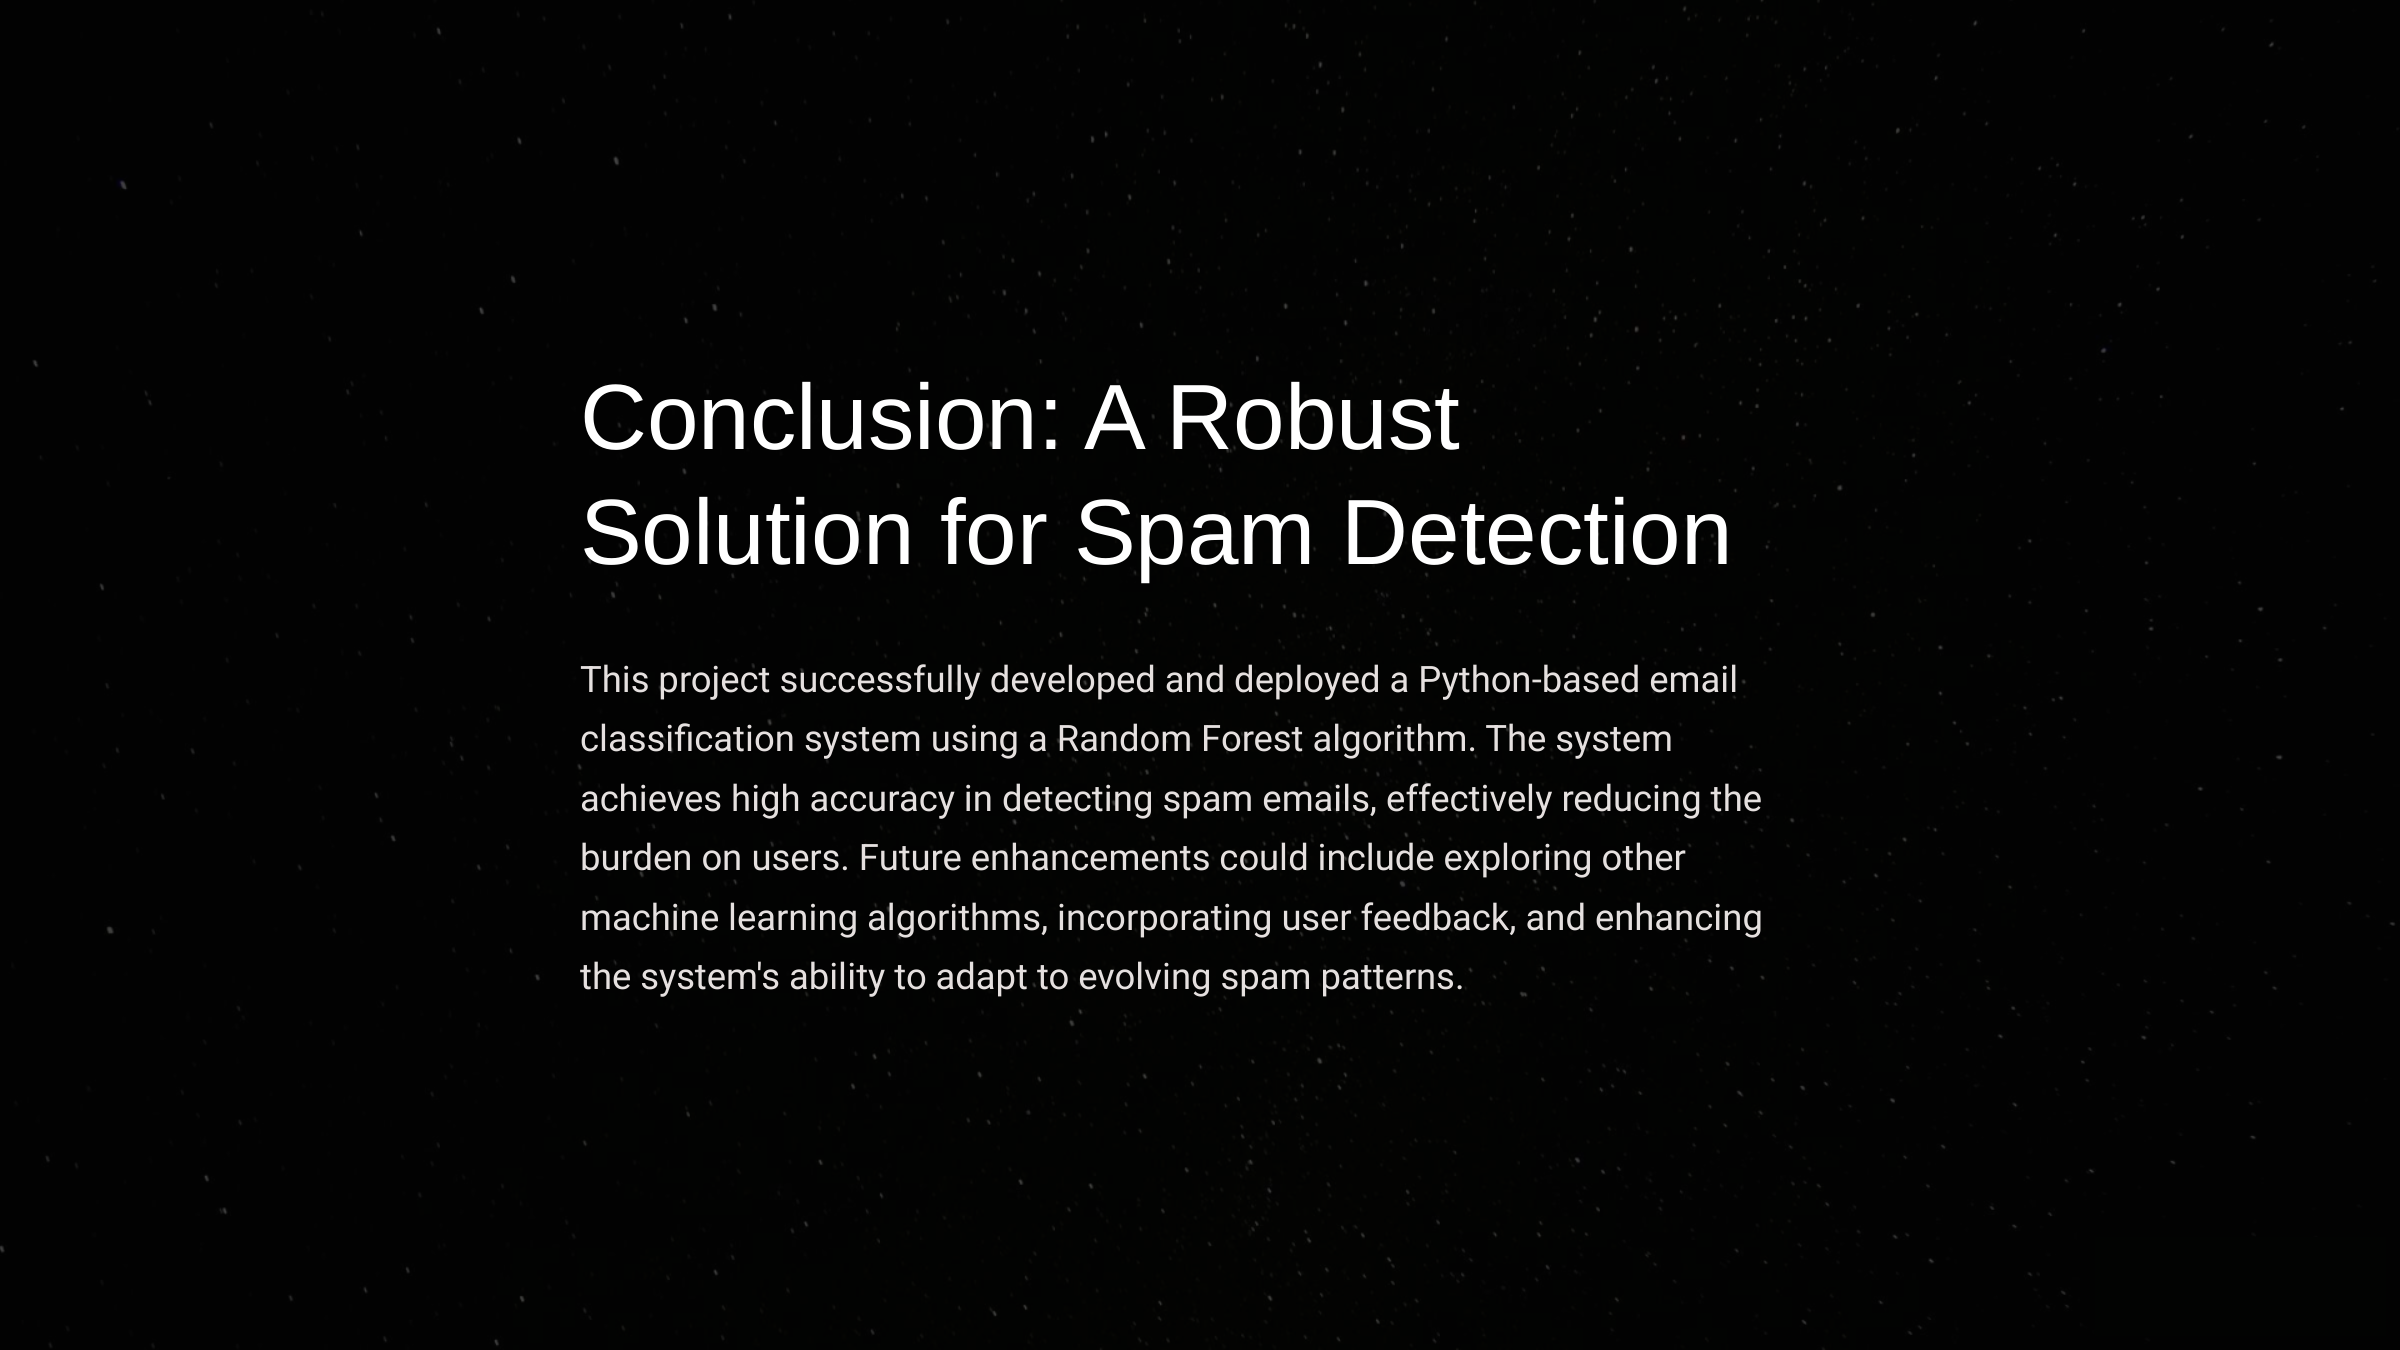

Conclusion: A Robust Solution for Spam Detection
This project successfully developed and deployed a Python-based email classification system using a Random Forest algorithm. The system achieves high accuracy in detecting spam emails, effectively reducing the burden on users. Future enhancements could include exploring other machine learning algorithms, incorporating user feedback, and enhancing the system's ability to adapt to evolving spam patterns.